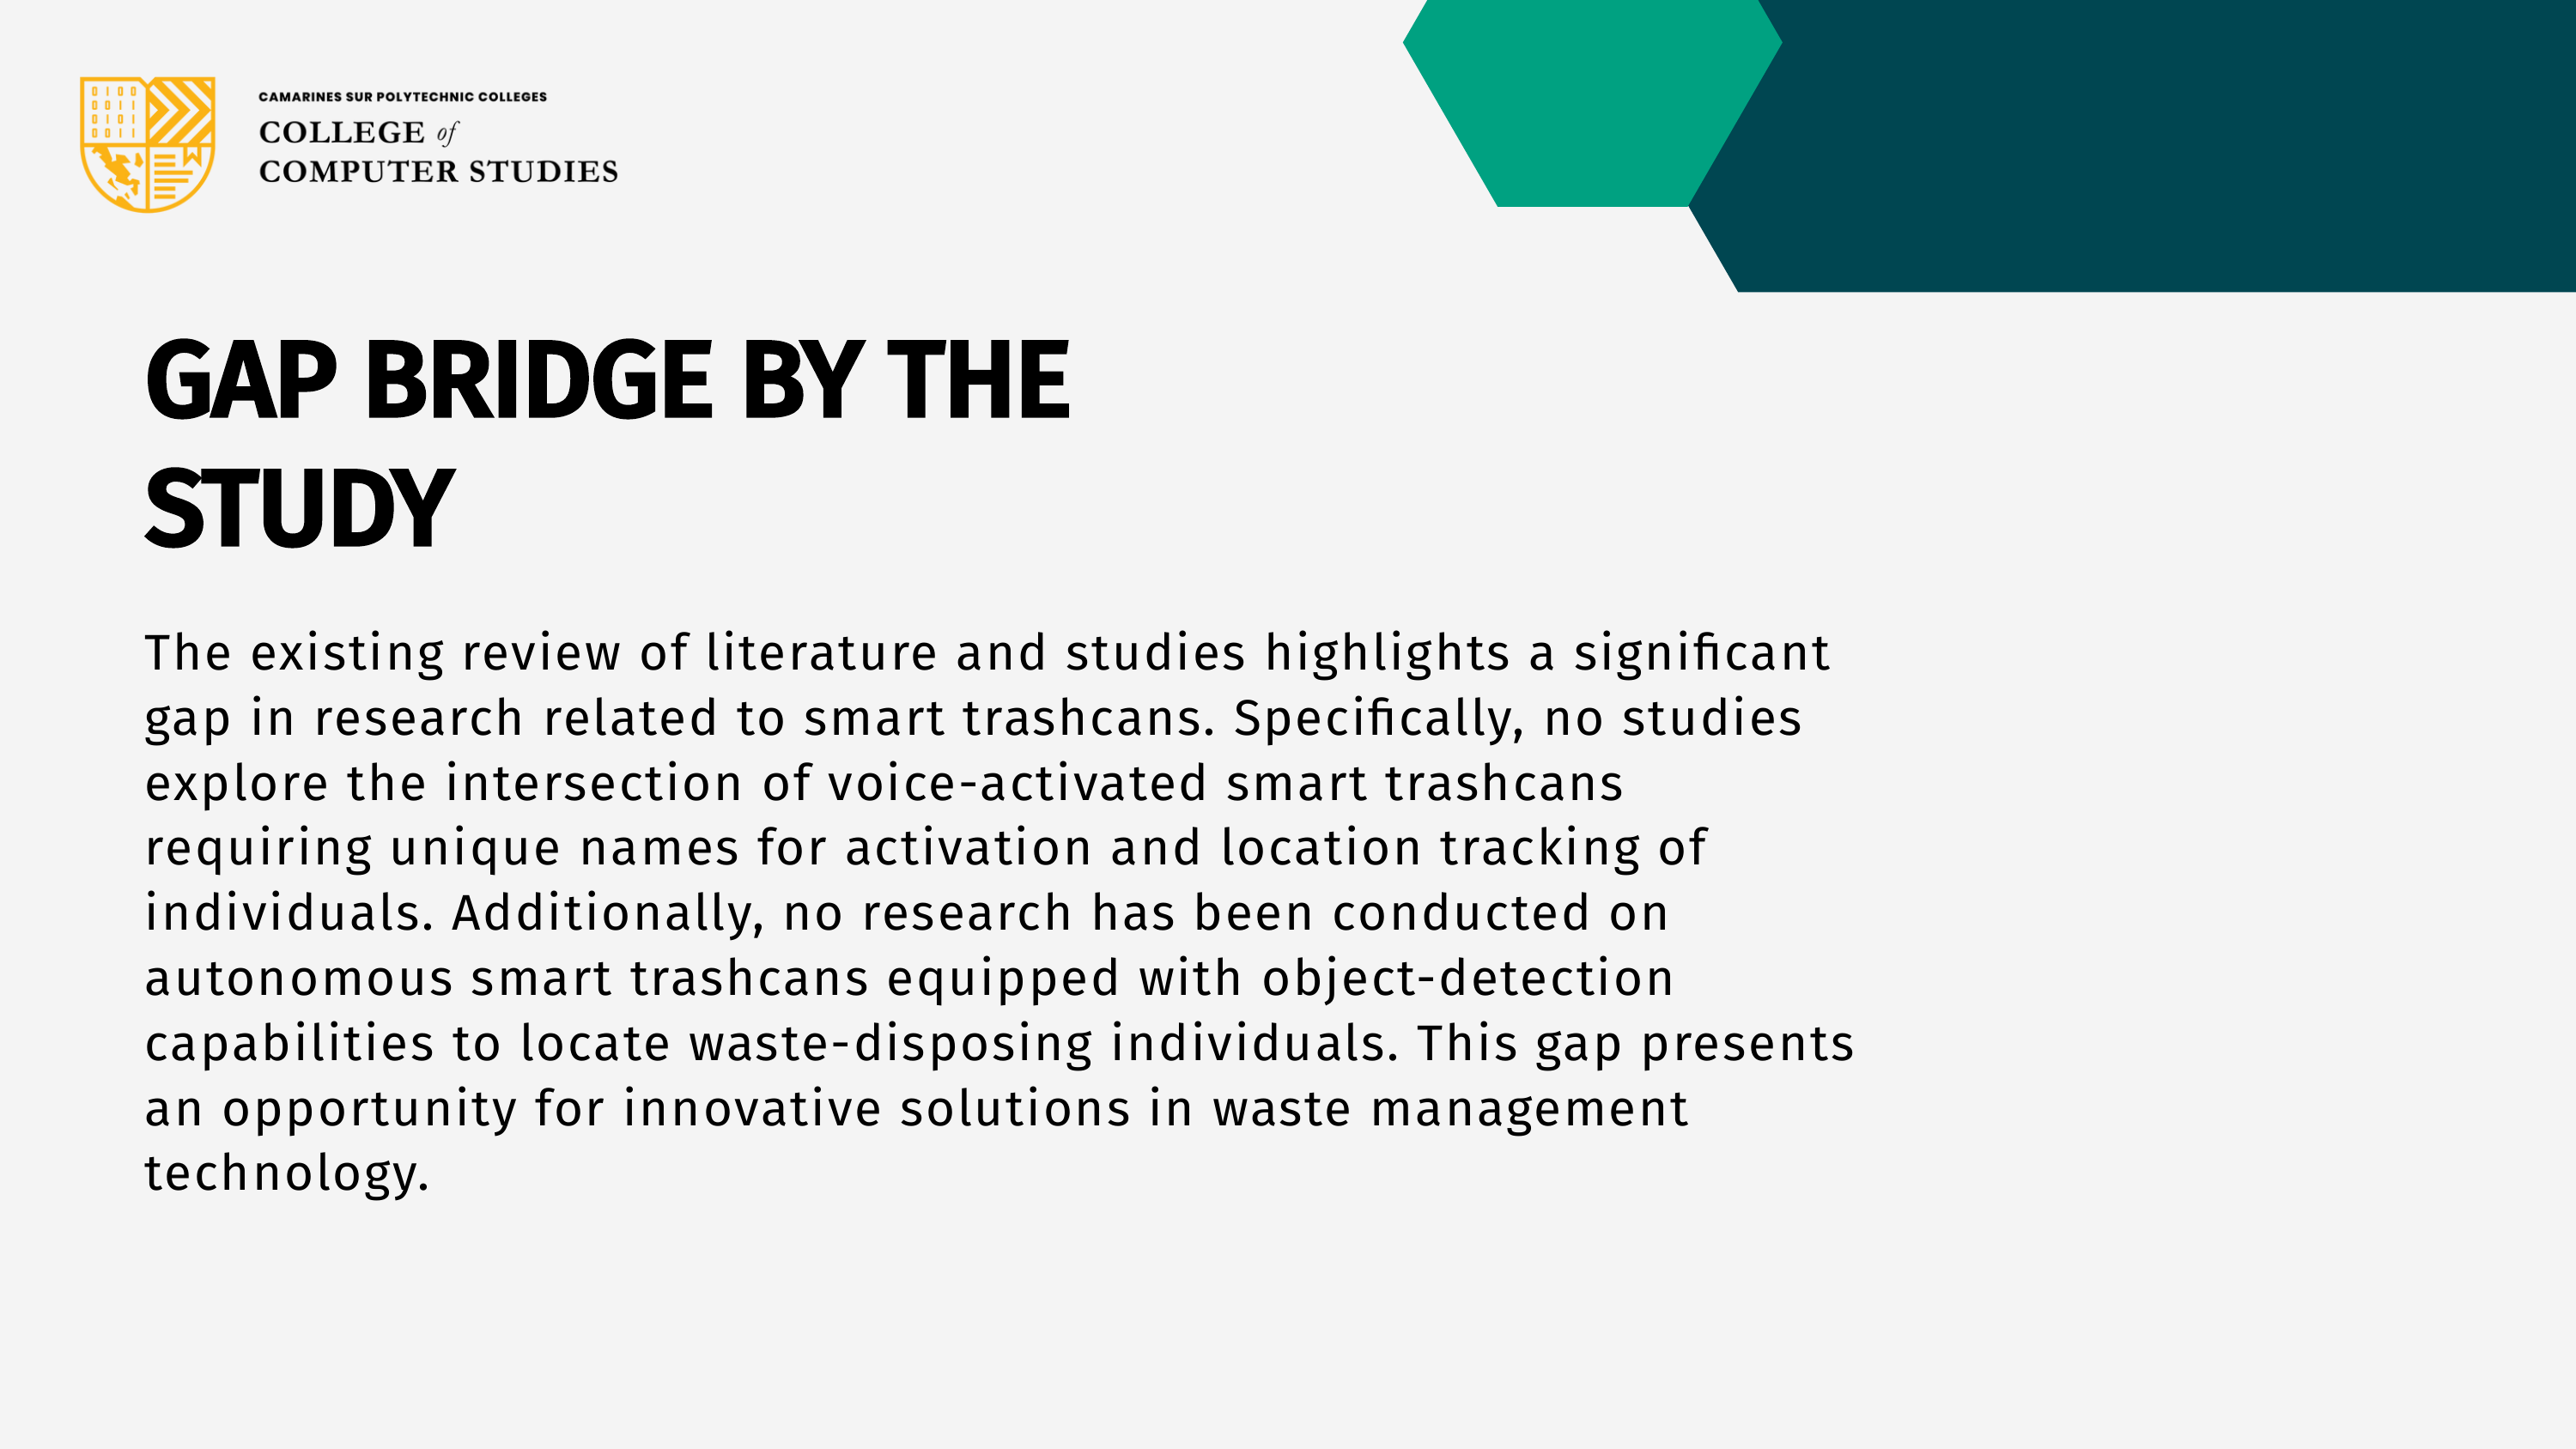

GAP BRIDGE BY THE STUDY
The existing review of literature and studies highlights a significant gap in research related to smart trashcans. Specifically, no studies explore the intersection of voice-activated smart trashcans requiring unique names for activation and location tracking of individuals. Additionally, no research has been conducted on autonomous smart trashcans equipped with object-detection capabilities to locate waste-disposing individuals. This gap presents an opportunity for innovative solutions in waste management technology.